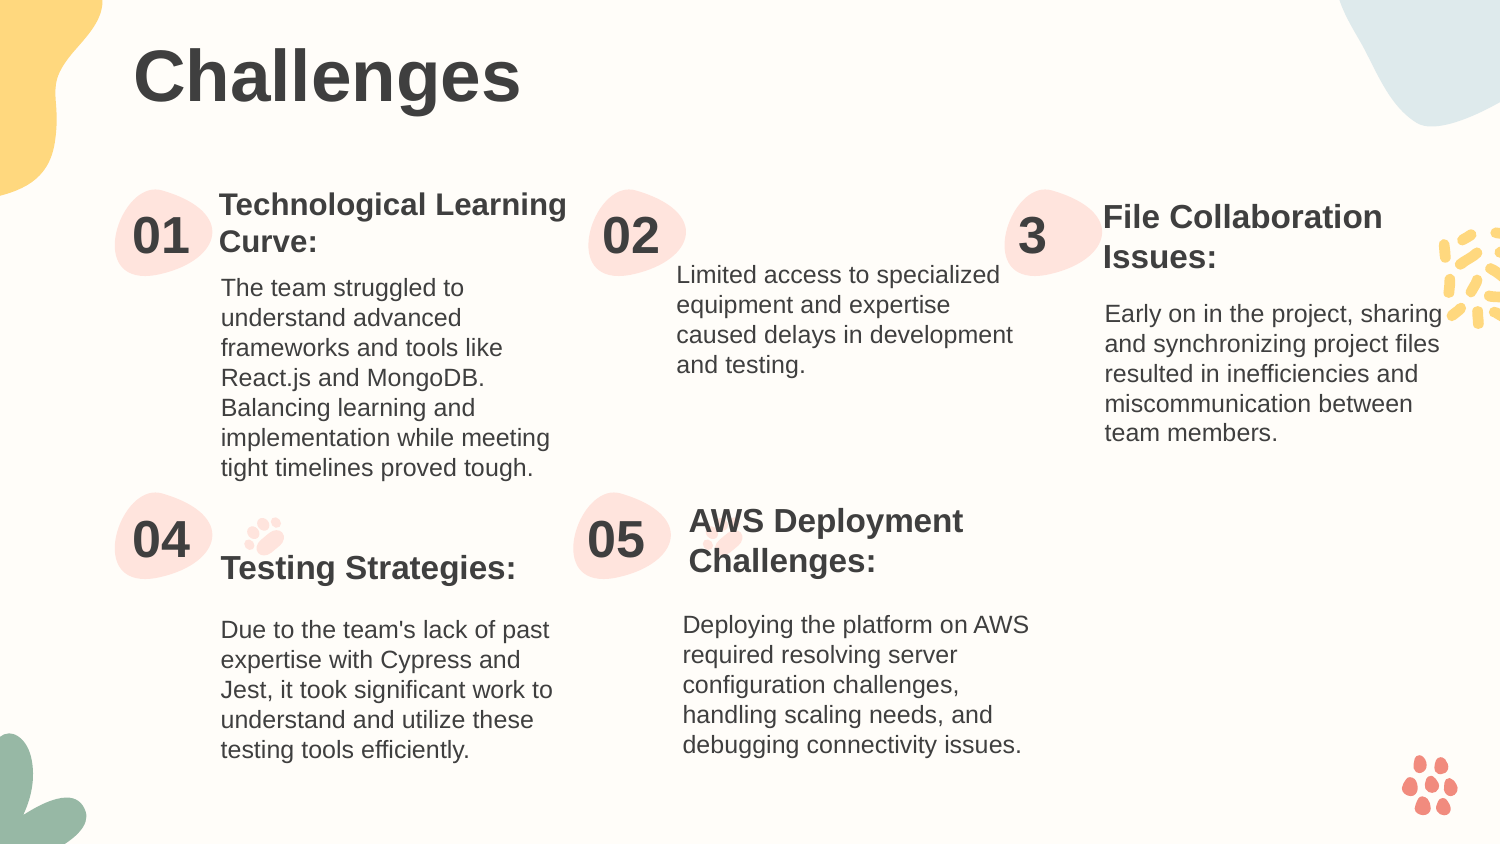

# Challenges
Technological Learning Curve:
01
02
3

File Collaboration Issues:
Limited access to specialized equipment and expertise caused delays in development and testing.

The team struggled to understand advanced frameworks and tools like React.js and MongoDB. Balancing learning and implementation while meeting tight timelines proved tough.

Early on in the project, sharing and synchronizing project files resulted in inefficiencies and miscommunication between team members.

04
05
AWS Deployment Challenges:

Testing Strategies:
Deploying the platform on AWS required resolving server configuration challenges, handling scaling needs, and debugging connectivity issues.

Due to the team's lack of past expertise with Cypress and Jest, it took significant work to understand and utilize these testing tools efficiently.